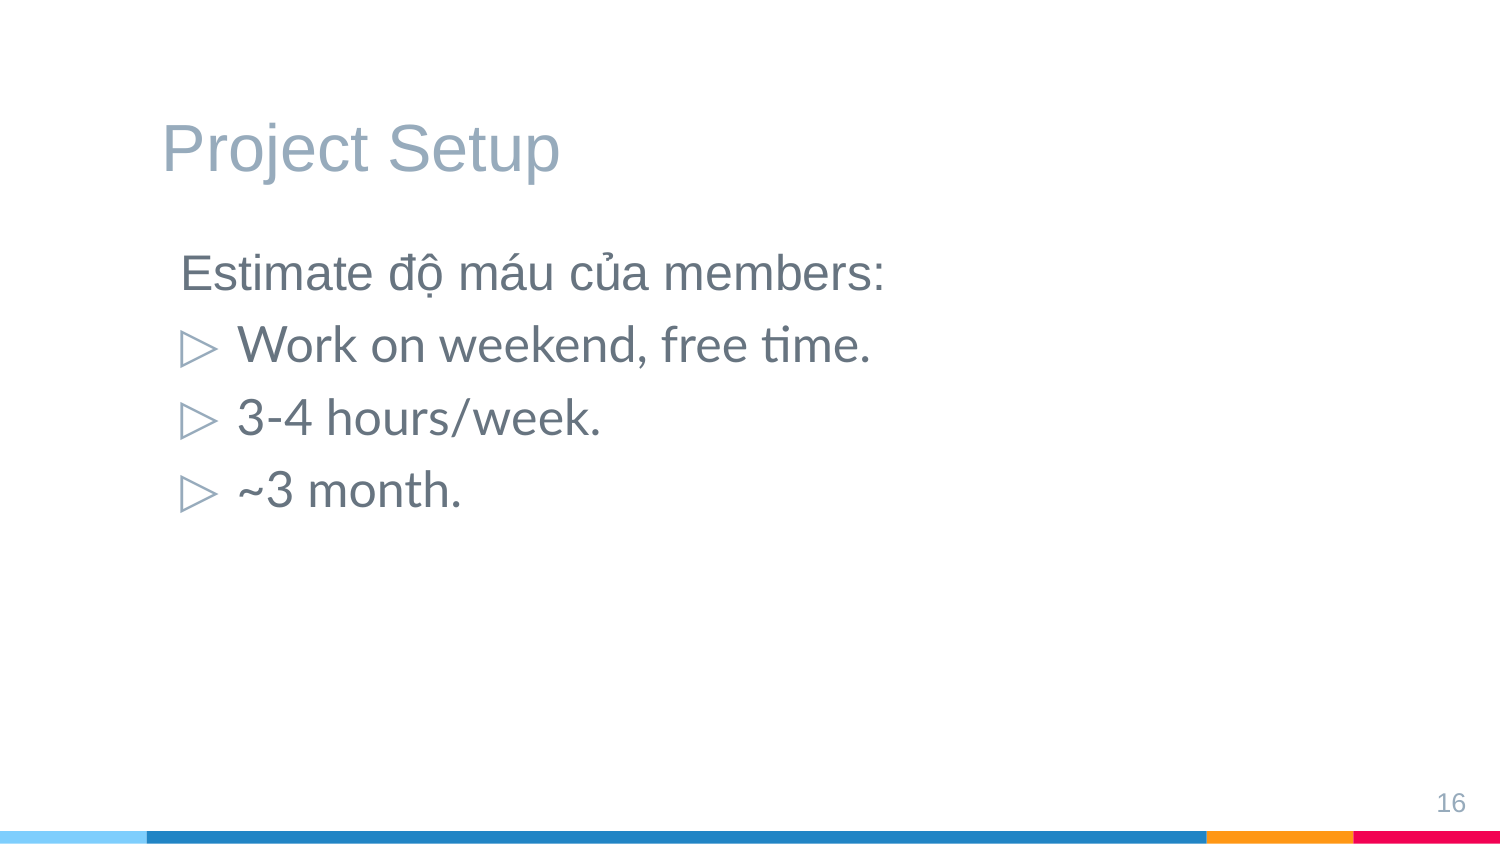

# Project Setup
Estimate độ máu của members:
Work on weekend, free time.
3-4 hours/week.
~3 month.
16